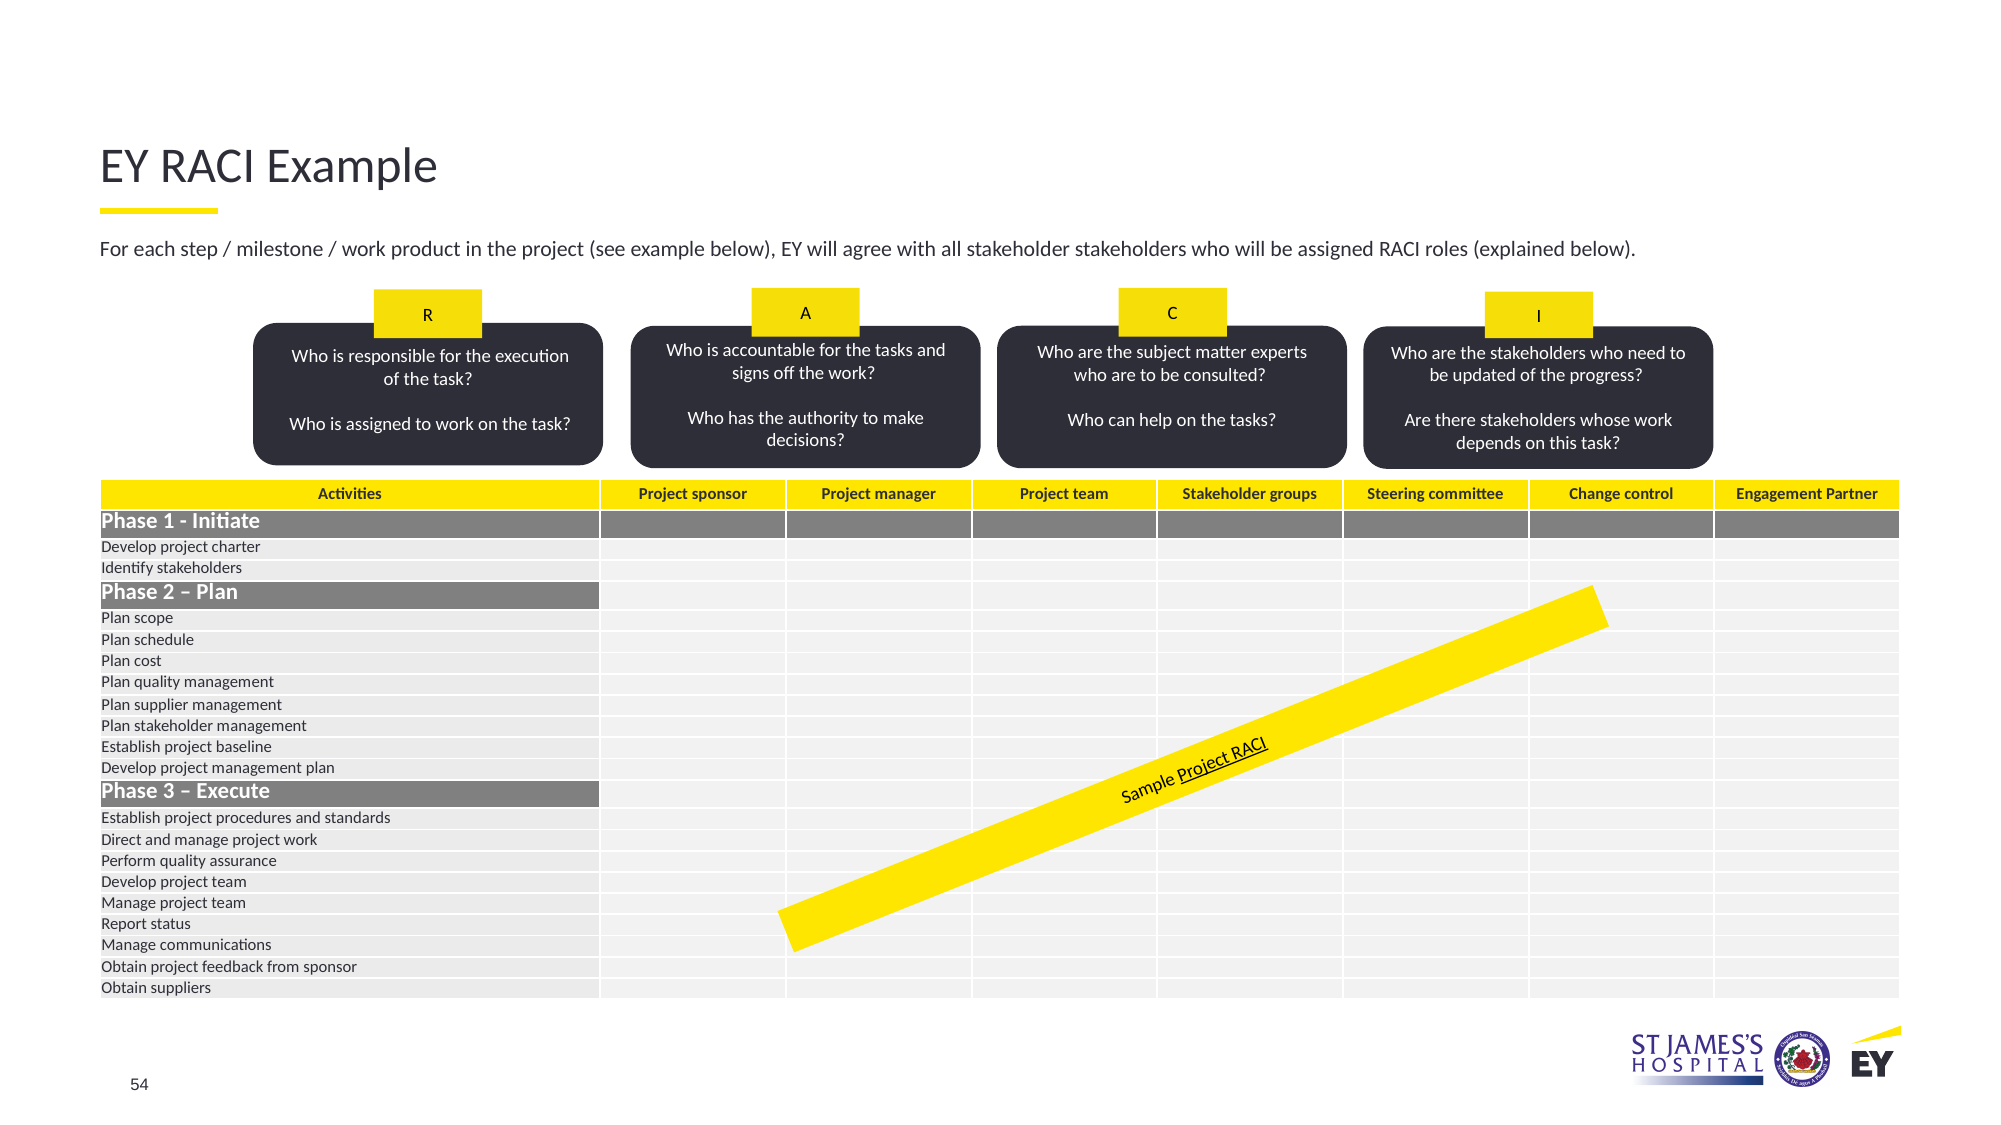

EY RACI Example
For each step / milestone / work product in the project (see example below), EY will agree with all stakeholder stakeholders who will be assigned RACI roles (explained below).
A
C
R
I

Who are the subject matter experts who are to be consulted?

Who can help on the tasks?

Who are the stakeholders who need to be updated of the progress?

Are there stakeholders whose work depends on this task?
Who is accountable for the tasks and signs off the work?

Who has the authority to make decisions?
Who is responsible for the execution of the task?

Who is assigned to work on the task?
| Activities | Project sponsor | Project manager | Project team | Stakeholder groups | Steering committee | Change control | Engagement Partner |
| --- | --- | --- | --- | --- | --- | --- | --- |
| Phase 1 - Initiate |  |  |  |  |  |  |  |
| Develop project charter |  |  |  |  |  |  |  |
| Identify stakeholders |  |  |  |  |  |  |  |
| Phase 2 – Plan |  |  |  |  |  |  |  |
| Plan scope |  |  |  |  |  |  |  |
| Plan schedule |  |  |  |  |  |  |  |
| Plan cost |  |  |  |  |  |  |  |
| Plan quality management |  |  |  |  |  |  |  |
| Plan supplier management |  |  |  |  |  |  |  |
| Plan stakeholder management |  |  |  |  |  |  |  |
| Establish project baseline |  |  |  |  |  |  |  |
| Develop project management plan |  |  |  |  |  |  |  |
| Phase 3 – Execute |  |  |  |  |  |  |  |
| Establish project procedures and standards |  |  |  |  |  |  |  |
| Direct and manage project work |  |  |  |  |  |  |  |
| Perform quality assurance |  |  |  |  |  |  |  |
| Develop project team |  |  |  |  |  |  |  |
| Manage project team |  |  |  |  |  |  |  |
| Report status |  |  |  |  |  |  |  |
| Manage communications |  |  |  |  |  |  |  |
| Obtain project feedback from sponsor |  |  |  |  |  |  |  |
| Obtain suppliers |  |  |  |  |  |  |  |
Sample Project RACI